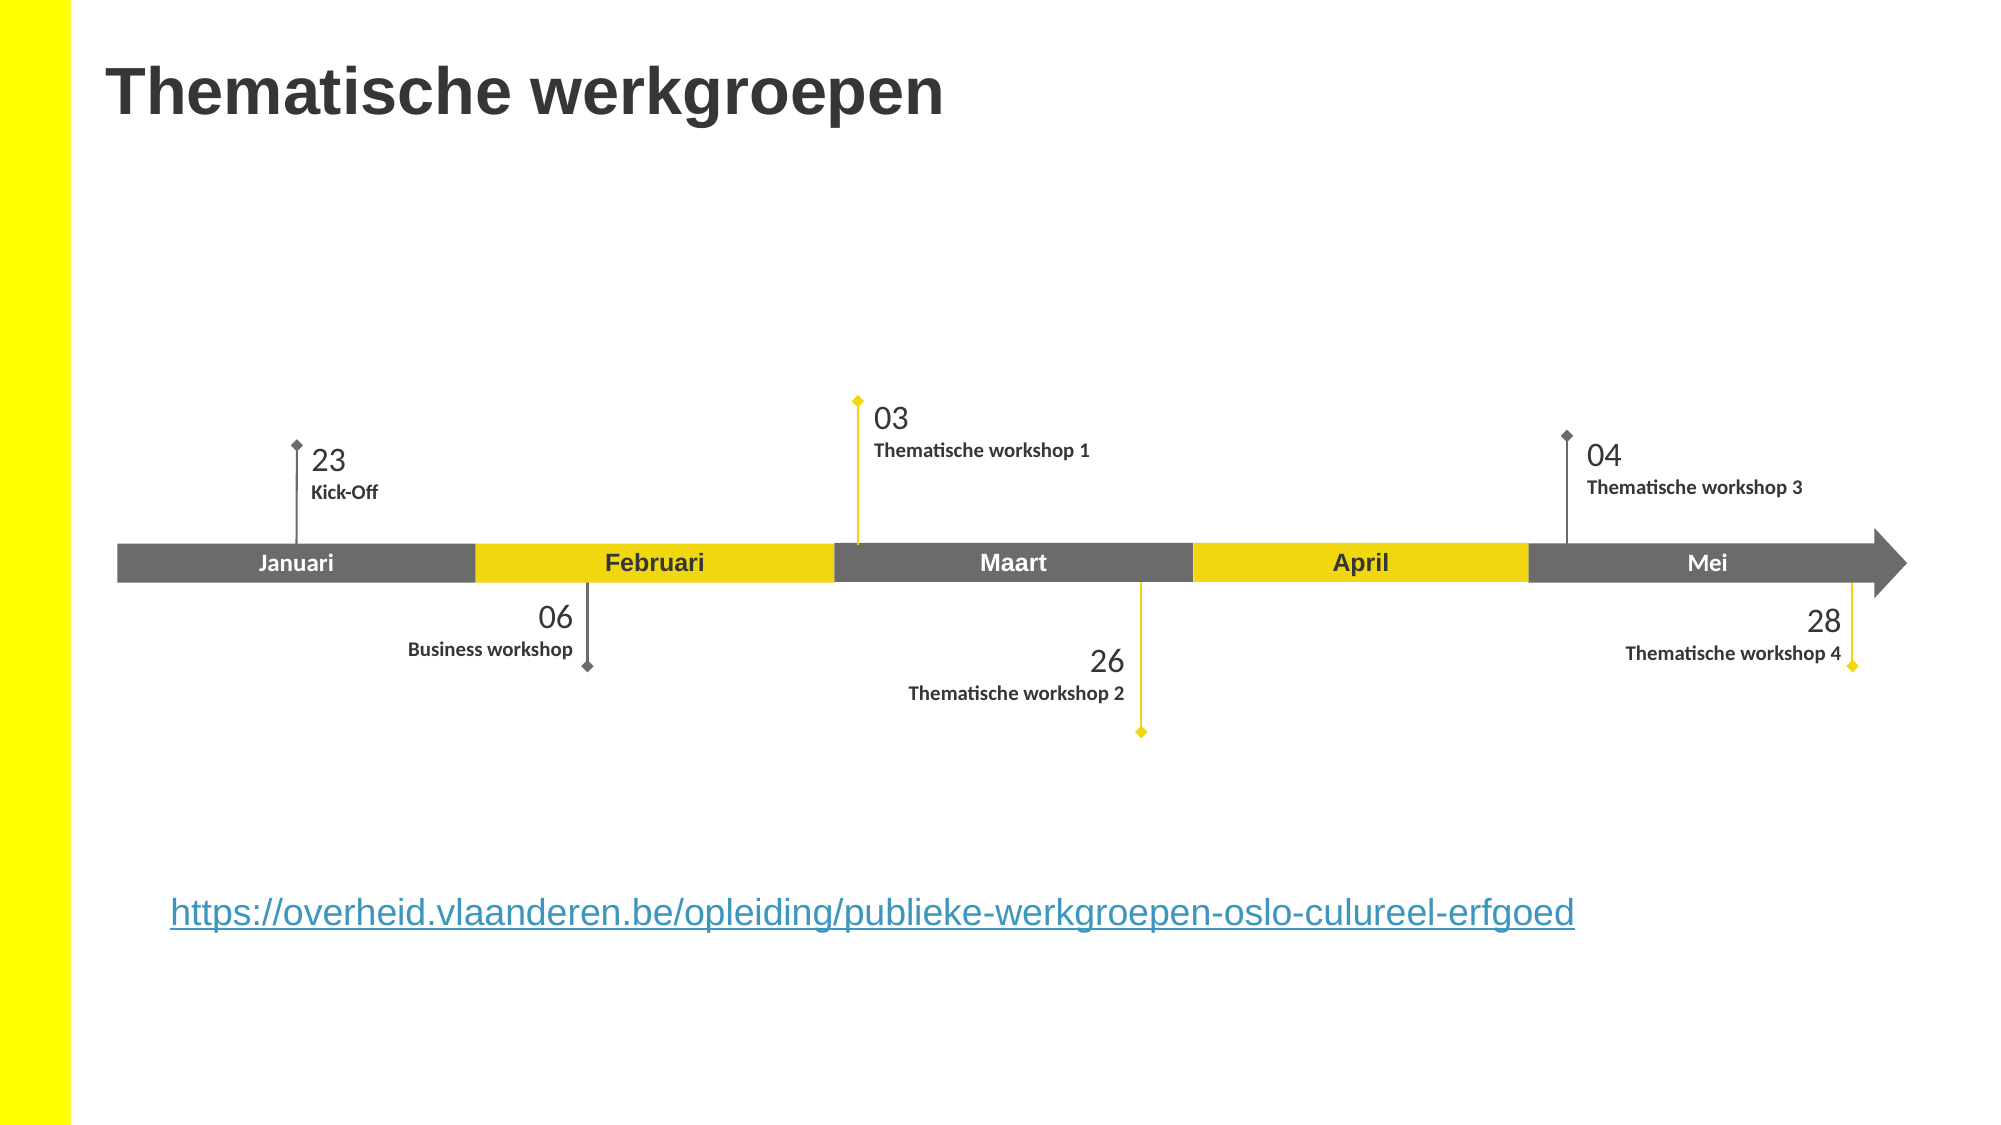

Thematische werkgroepen
04
Thematische workshop 3
03
Thematische workshop 1
23
Kick-Off
April
Maart
Mei
Januari
Februari

06
Business workshop
28
Thematische workshop 4
26
Thematische workshop 2
https://overheid.vlaanderen.be/opleiding/publieke-werkgroepen-oslo-culureel-erfgoed